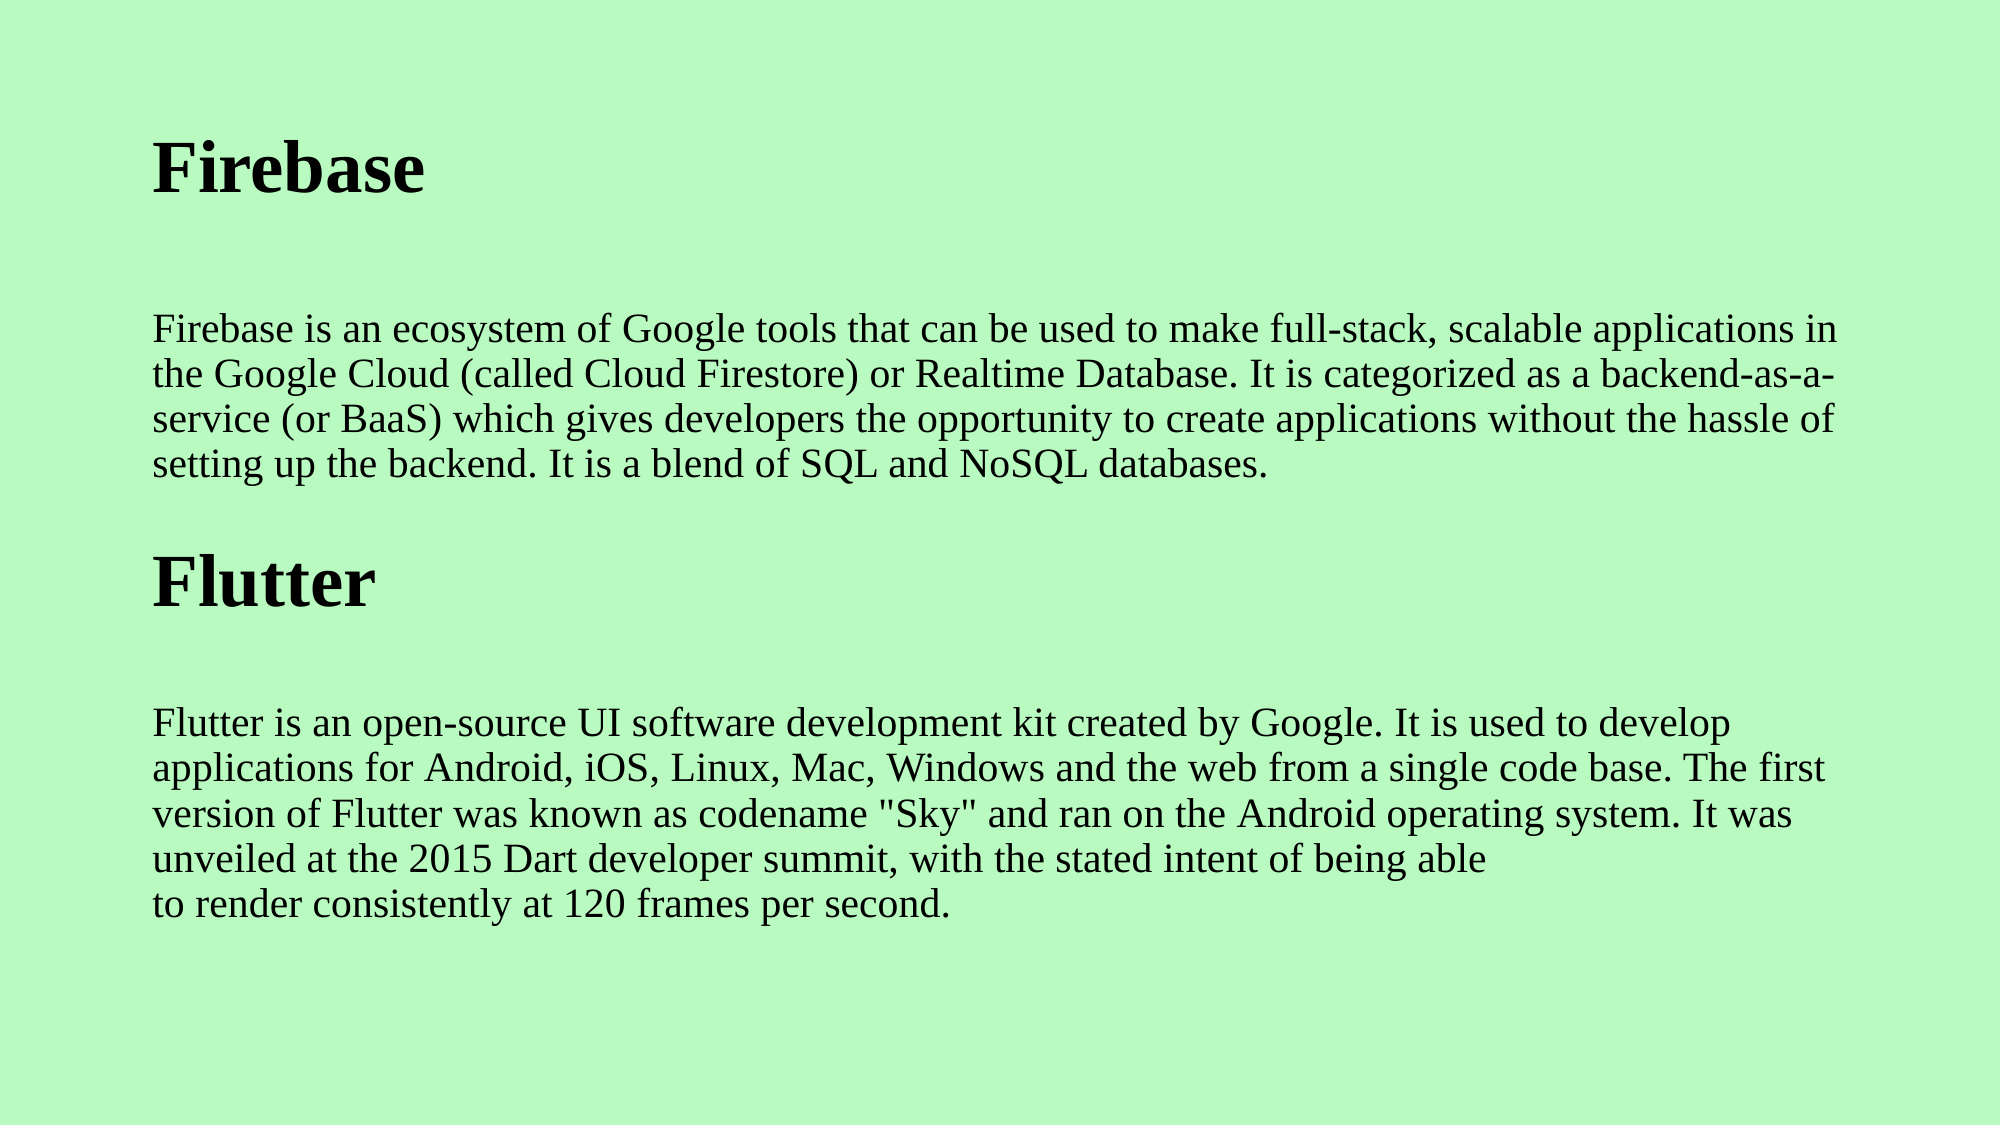

# Firebase
Firebase is an ecosystem of Google tools that can be used to make full-stack, scalable applications in the Google Cloud (called Cloud Firestore) or Realtime Database. It is categorized as a backend-as-a-service (or BaaS) which gives developers the opportunity to create applications without the hassle of setting up the backend. It is a blend of SQL and NoSQL databases.

Flutter
Flutter is an open-source UI software development kit created by Google. It is used to develop applications for Android, iOS, Linux, Mac, Windows and the web from a single code base. The first version of Flutter was known as codename "Sky" and ran on the Android operating system. It was unveiled at the 2015 Dart developer summit, with the stated intent of being able to render consistently at 120 frames per second.